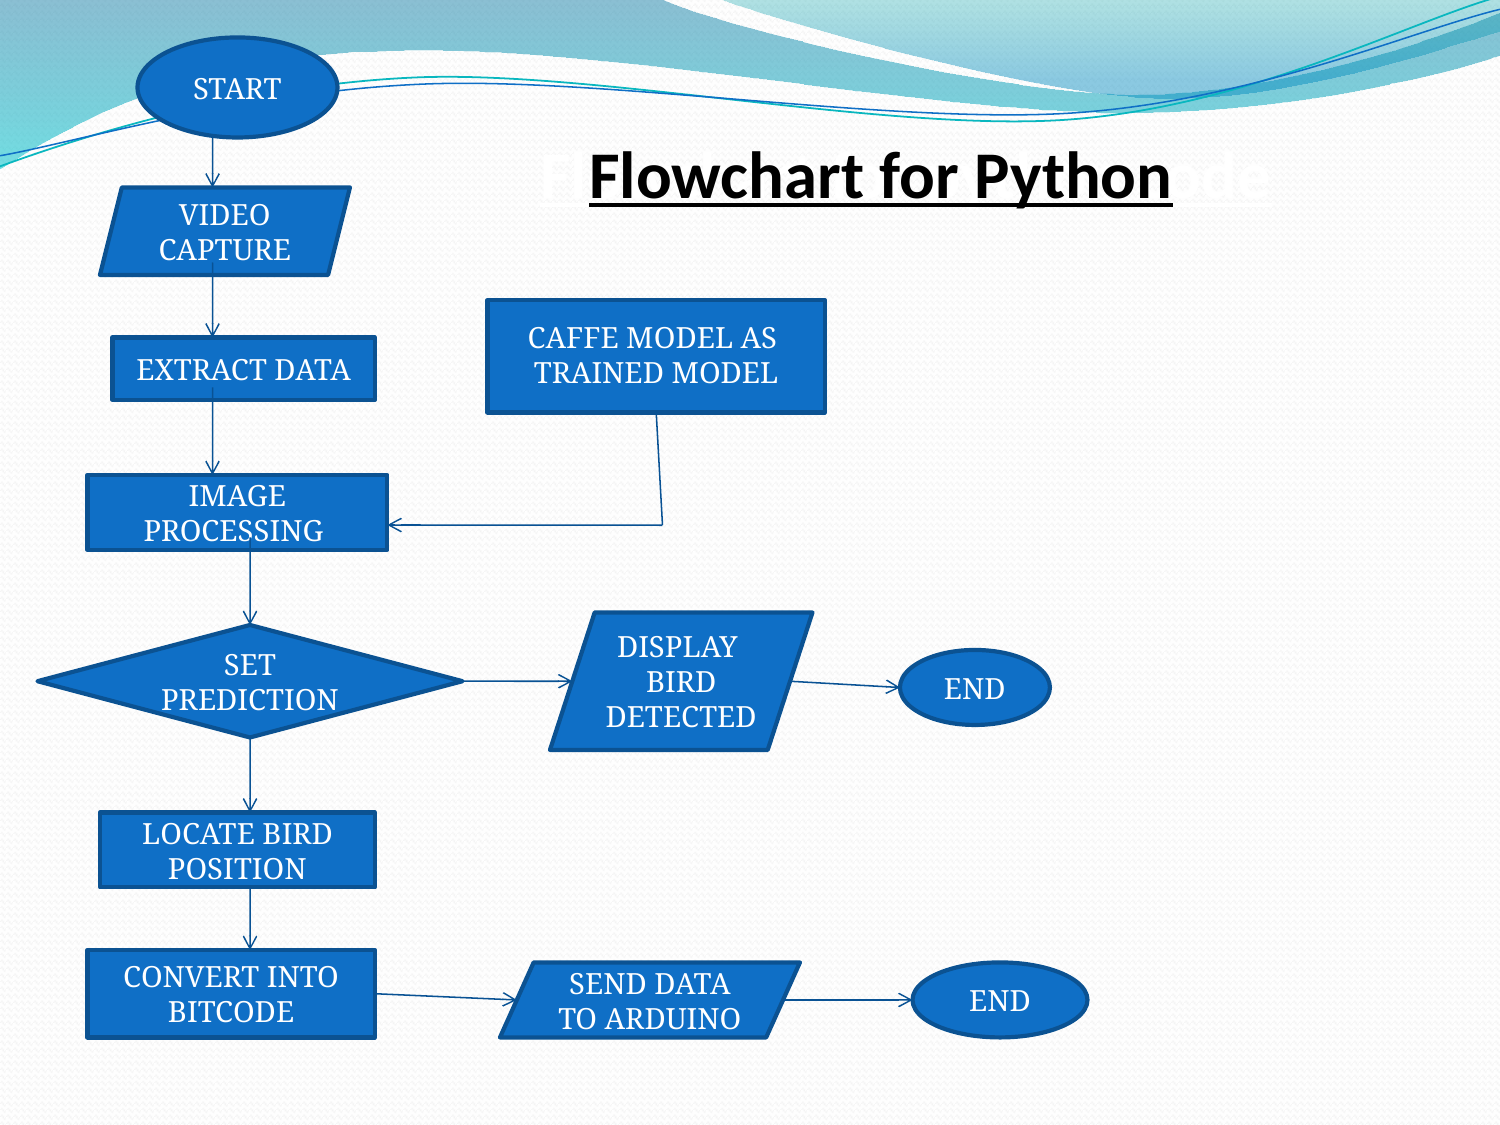

START
Flowchart for Python
Flowchart for python code
VIDEO CAPTURE

CAFFE MODEL AS  TRAINED MODEL
EXTRACT DATA
IMAGE PROCESSING
DISPLAY  BIRD DETECTED
SET PREDICTION
END
LOCATE BIRD POSITION
CONVERT INTO BITCODE
SEND DATA TO ARDUINO
END